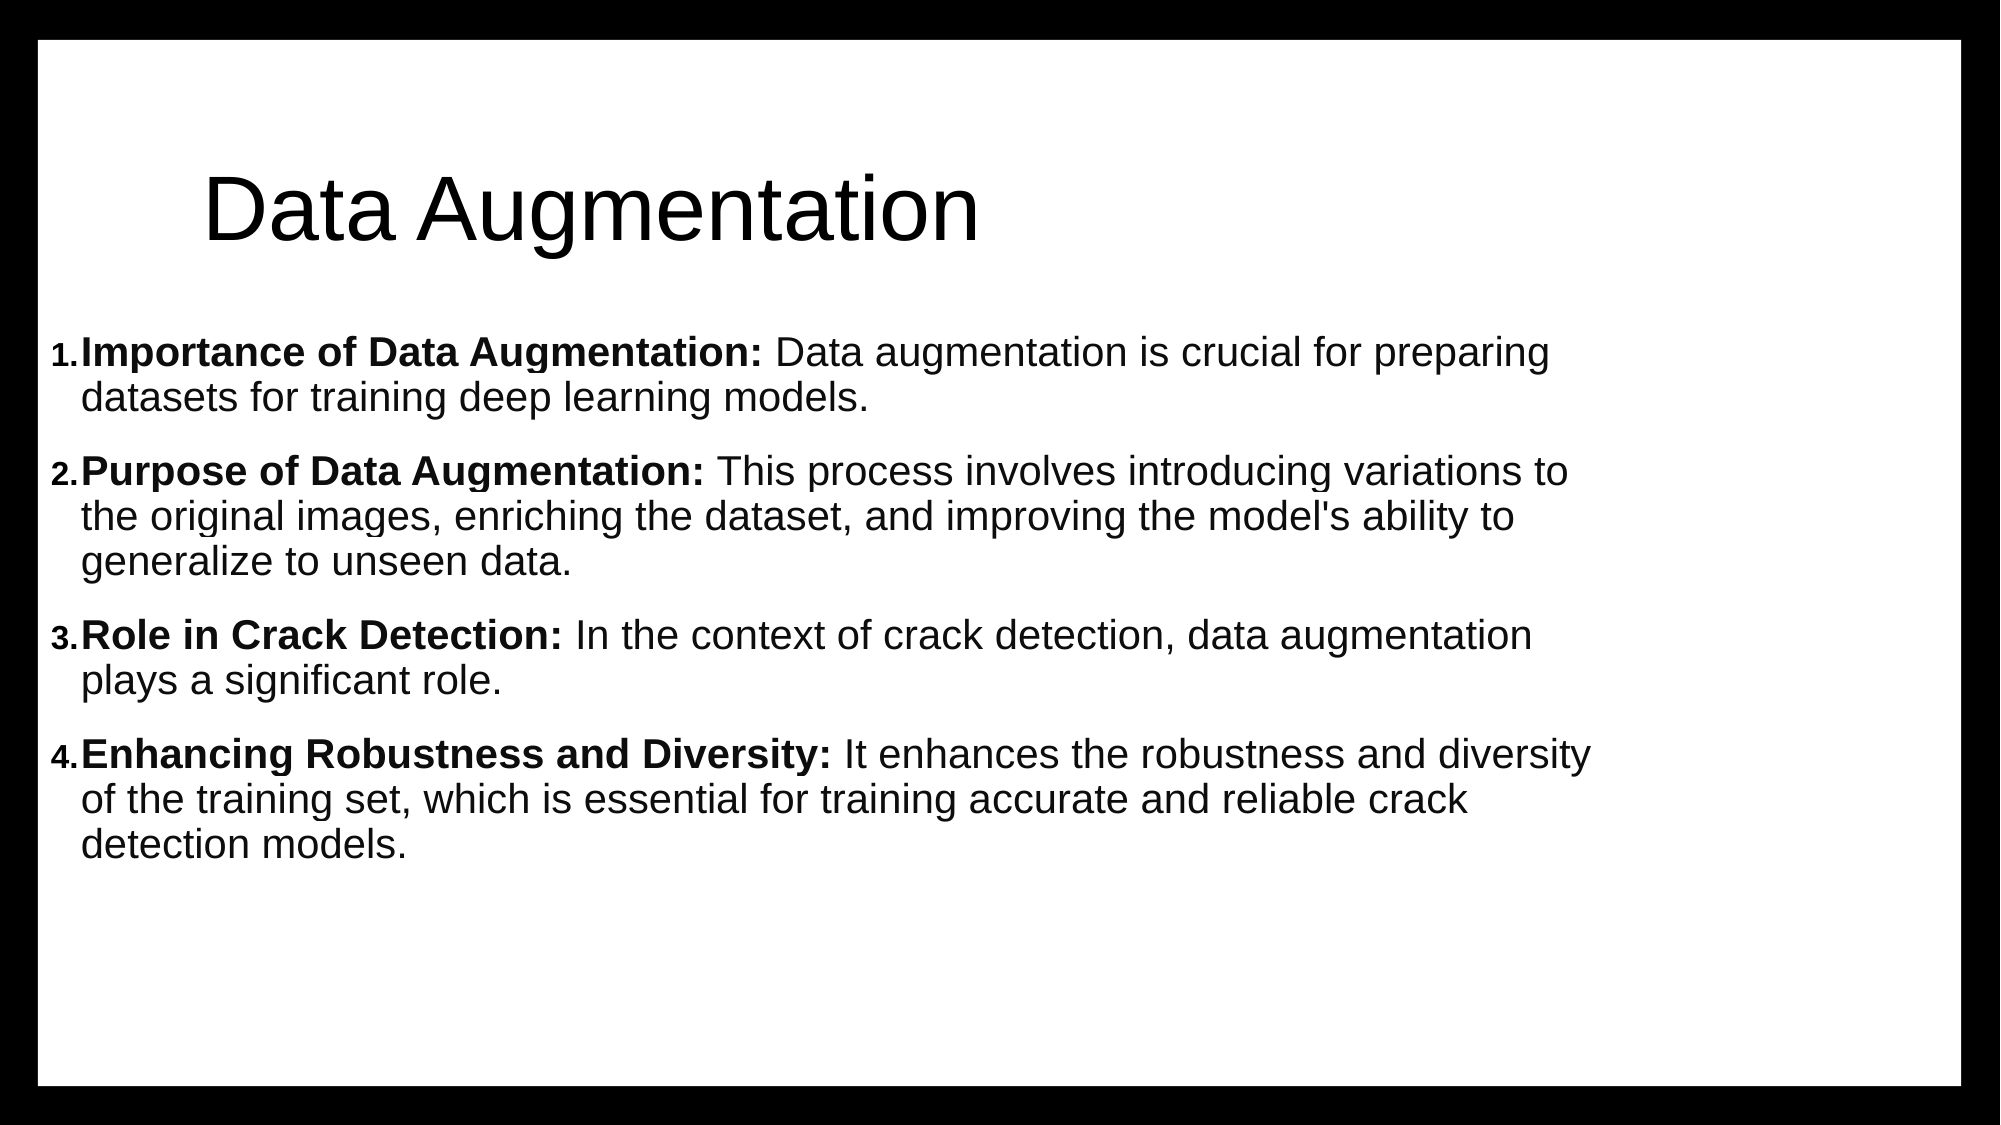

# Data Augmentation
Importance of Data Augmentation: Data augmentation is crucial for preparing datasets for training deep learning models.
Purpose of Data Augmentation: This process involves introducing variations to the original images, enriching the dataset, and improving the model's ability to generalize to unseen data.
Role in Crack Detection: In the context of crack detection, data augmentation plays a significant role.
Enhancing Robustness and Diversity: It enhances the robustness and diversity of the training set, which is essential for training accurate and reliable crack detection models.